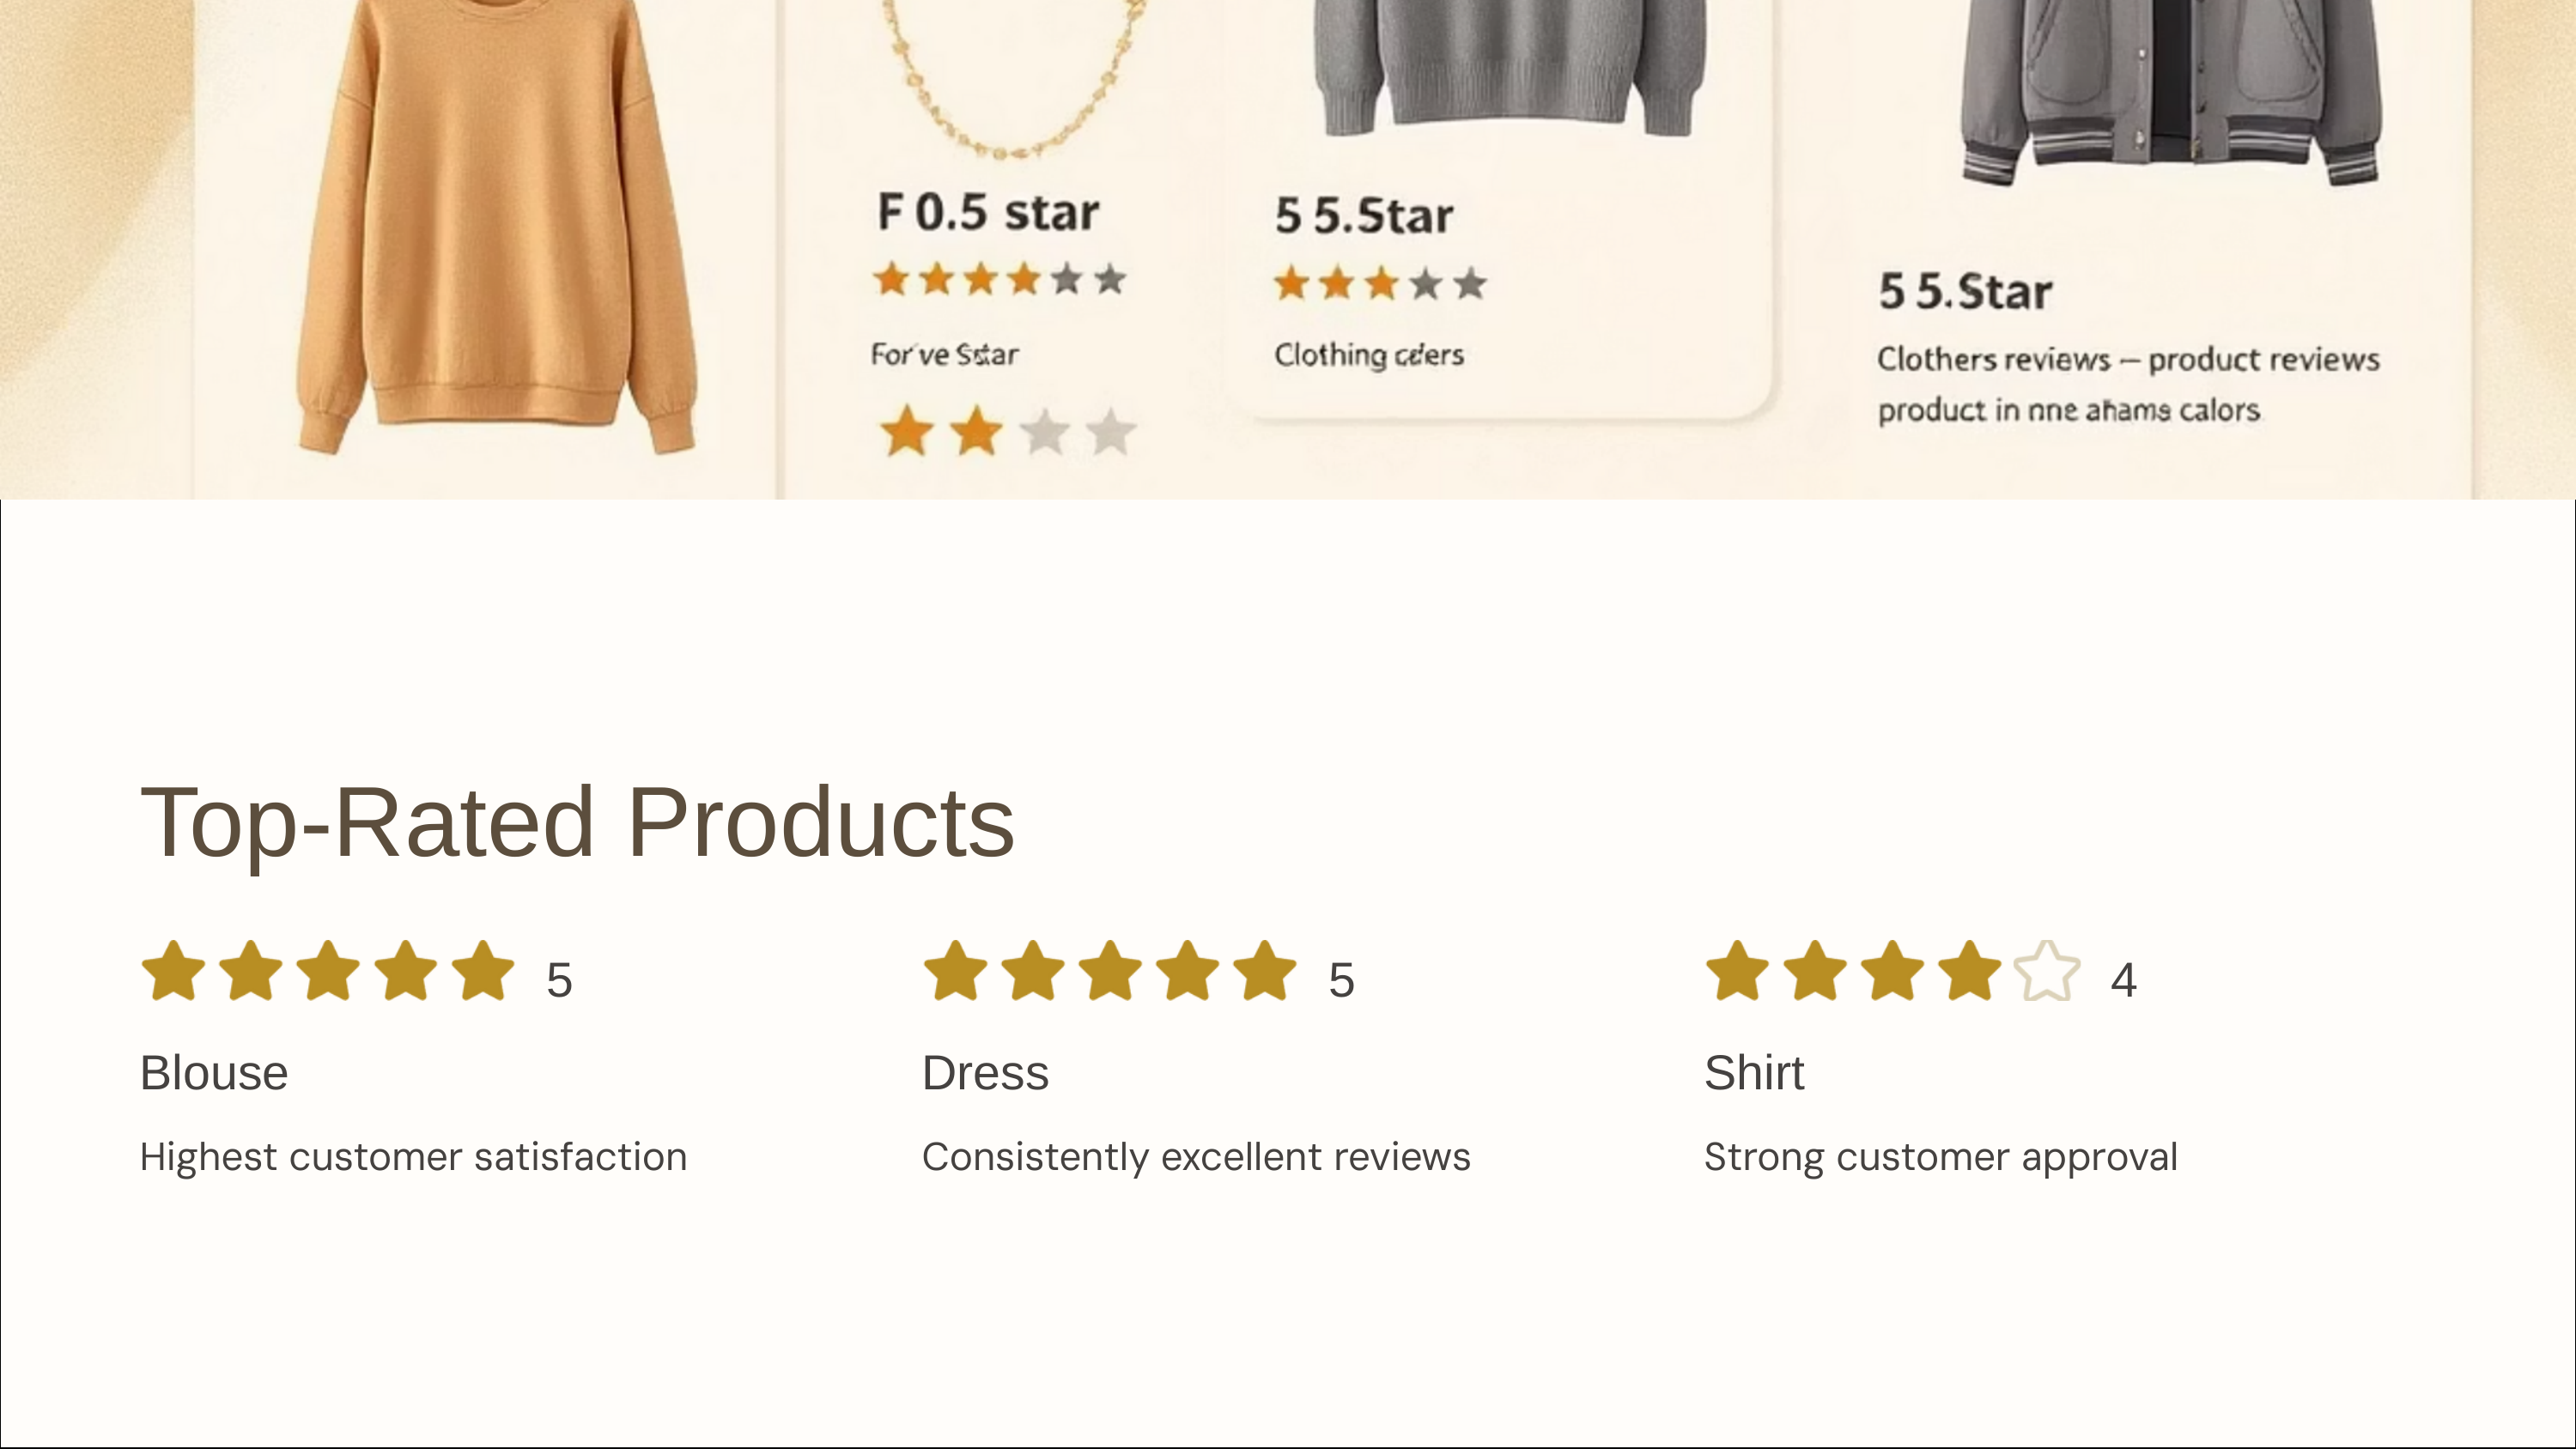

Top-Rated Products

5
5
4
Blouse
Dress
Shirt
Highest customer satisfaction
Consistently excellent reviews
Strong customer approval